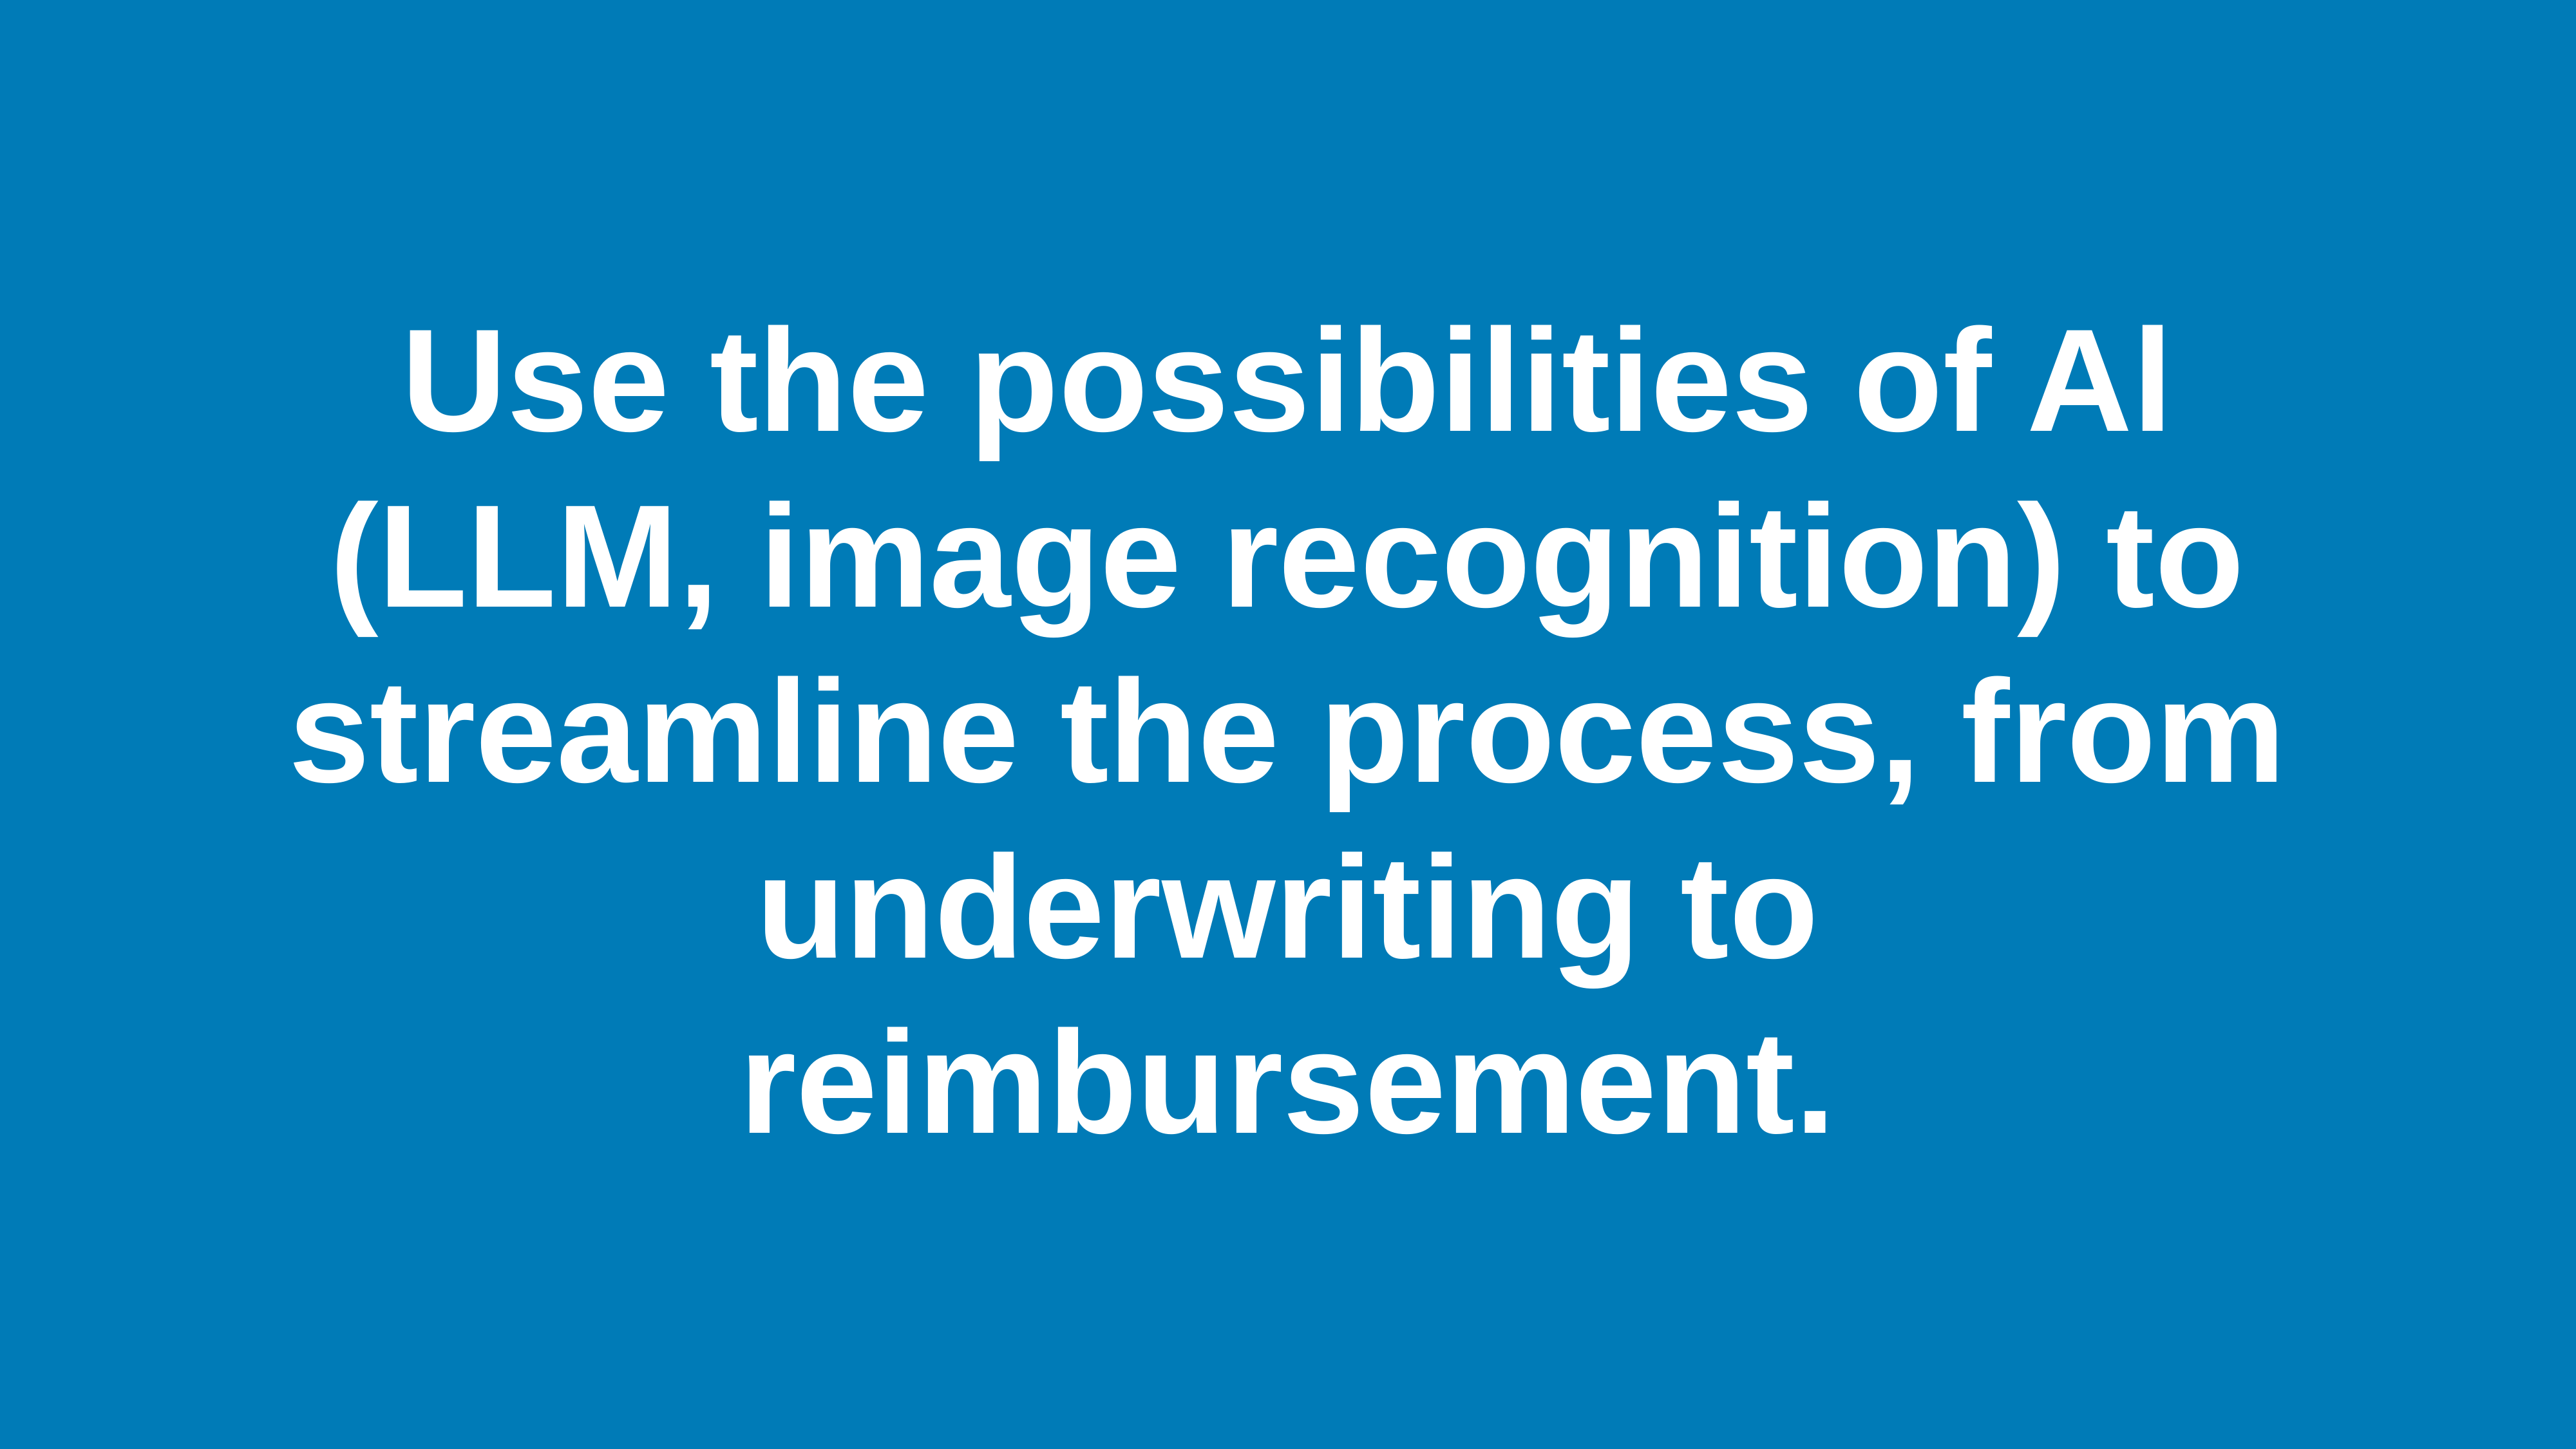

Use the possibilities of Al (LLM, image recognition) to streamline the process, from underwriting to reimbursement.